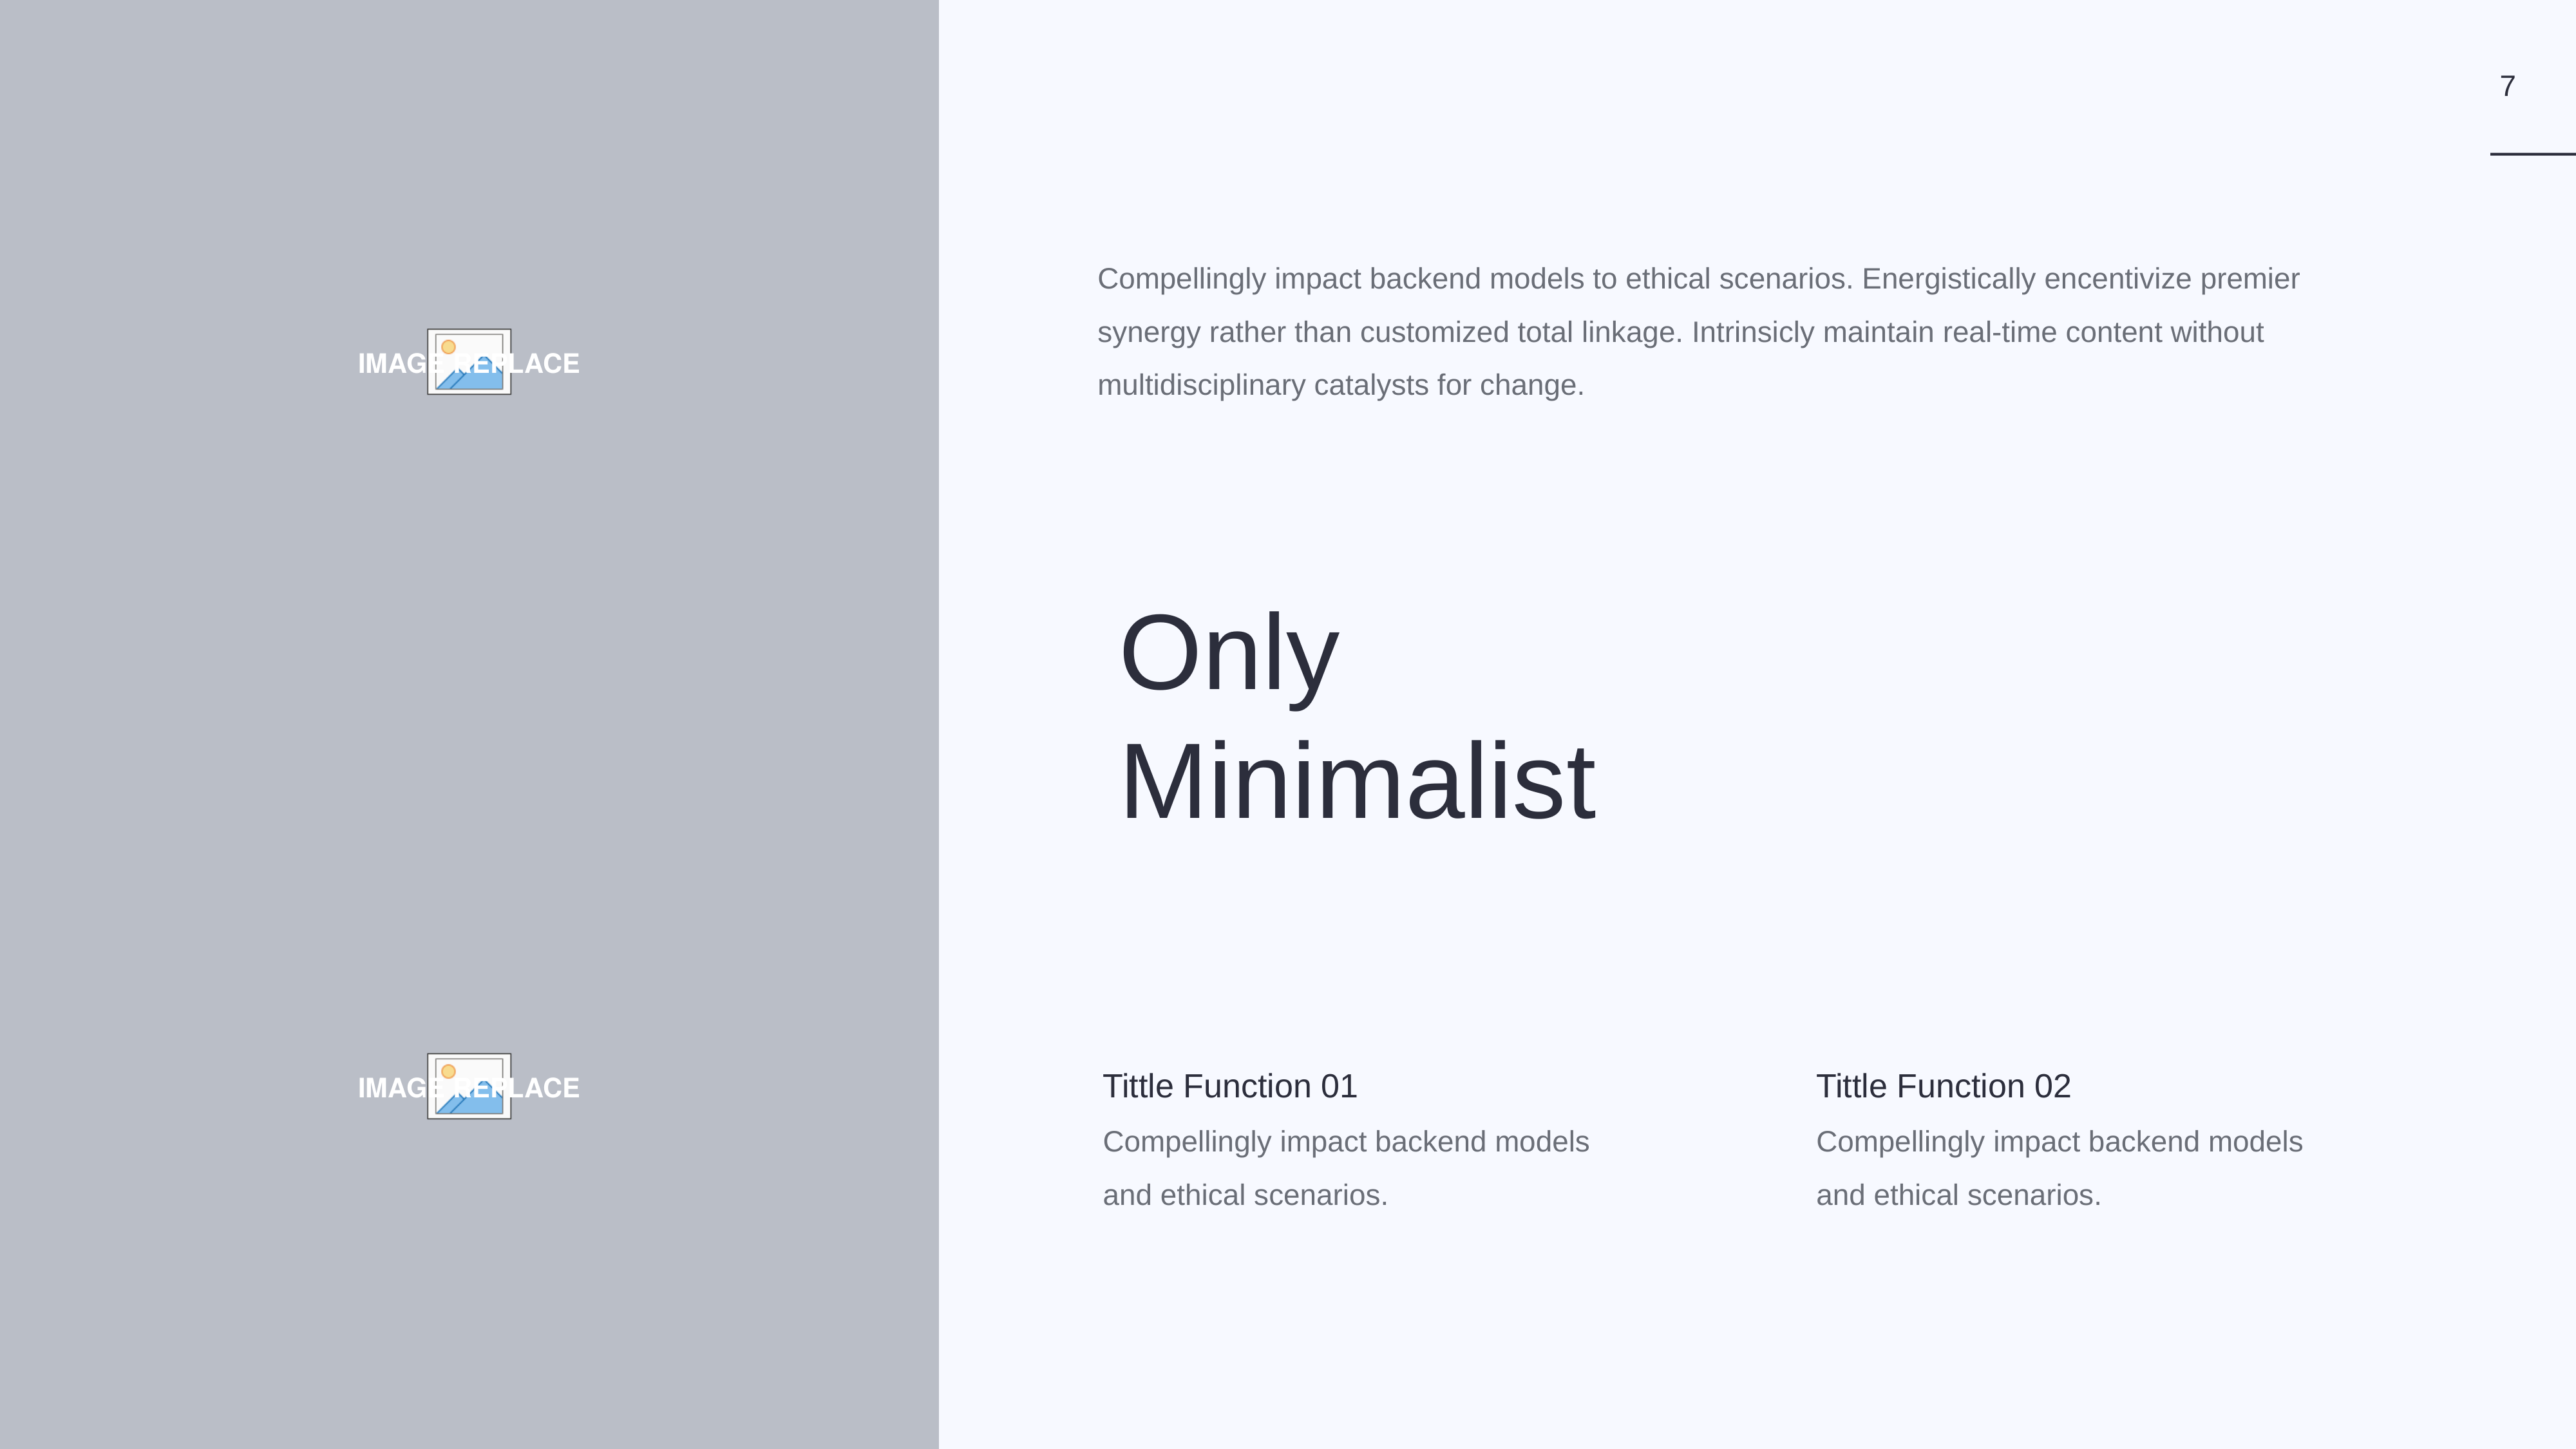

7
Compellingly impact backend models to ethical scenarios. Energistically encentivize premier
synergy rather than customized total linkage. Intrinsicly maintain real-time content without
multidisciplinary catalysts for change.
Only
Minimalist

Tittle Function 01
Compellingly impact backend models
and ethical scenarios.
Tittle Function 02
Compellingly impact backend models
and ethical scenarios.